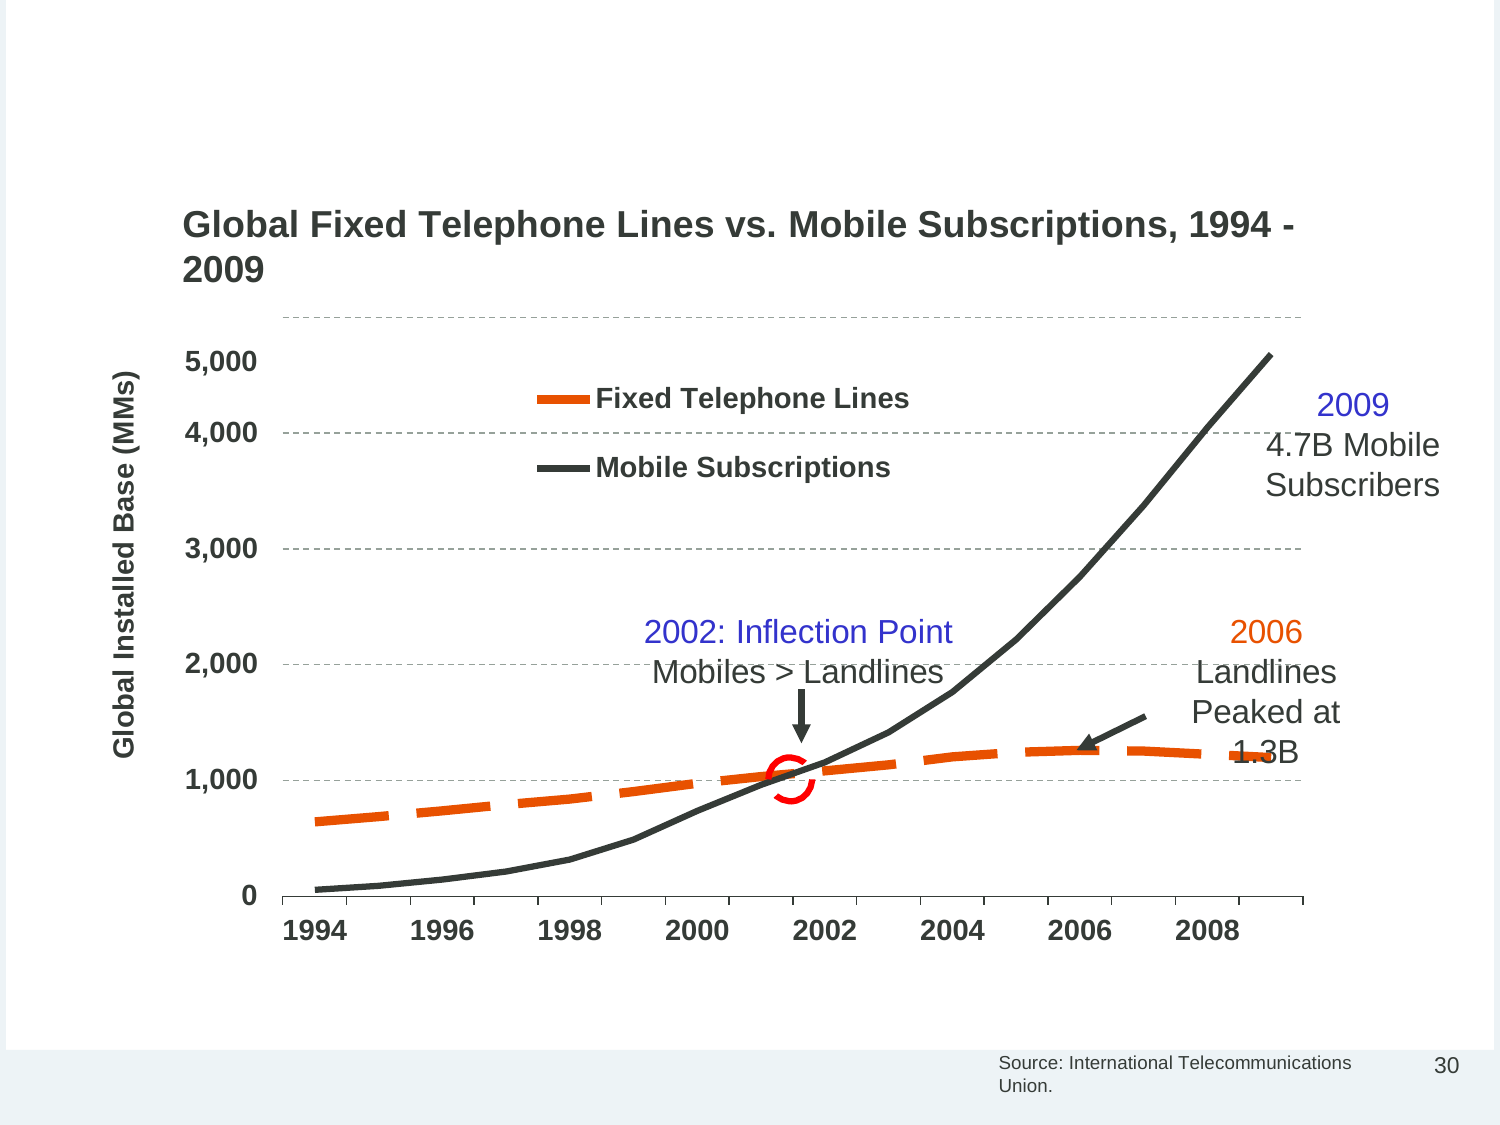

# First Generation of Re-Imagination - After 125 Years, Landlines Were Surpassed by Mobiles in 2002
Global Fixed Telephone Lines vs. Mobile Subscriptions, 1994 - 2009

5,000

Global Installed Base (MMs)
Fixed Telephone Lines
2009
4.7B Mobile

4,000

Mobile Subscriptions
Subscribers

3,000

2002: Inflection Point
Mobiles > Landlines
2006
Landlines
2,000

Peaked at 1.3B

1,000

0

1994
1996
1998
2000
2002
2004
2006
2008
30
Source: International Telecommunications Union.